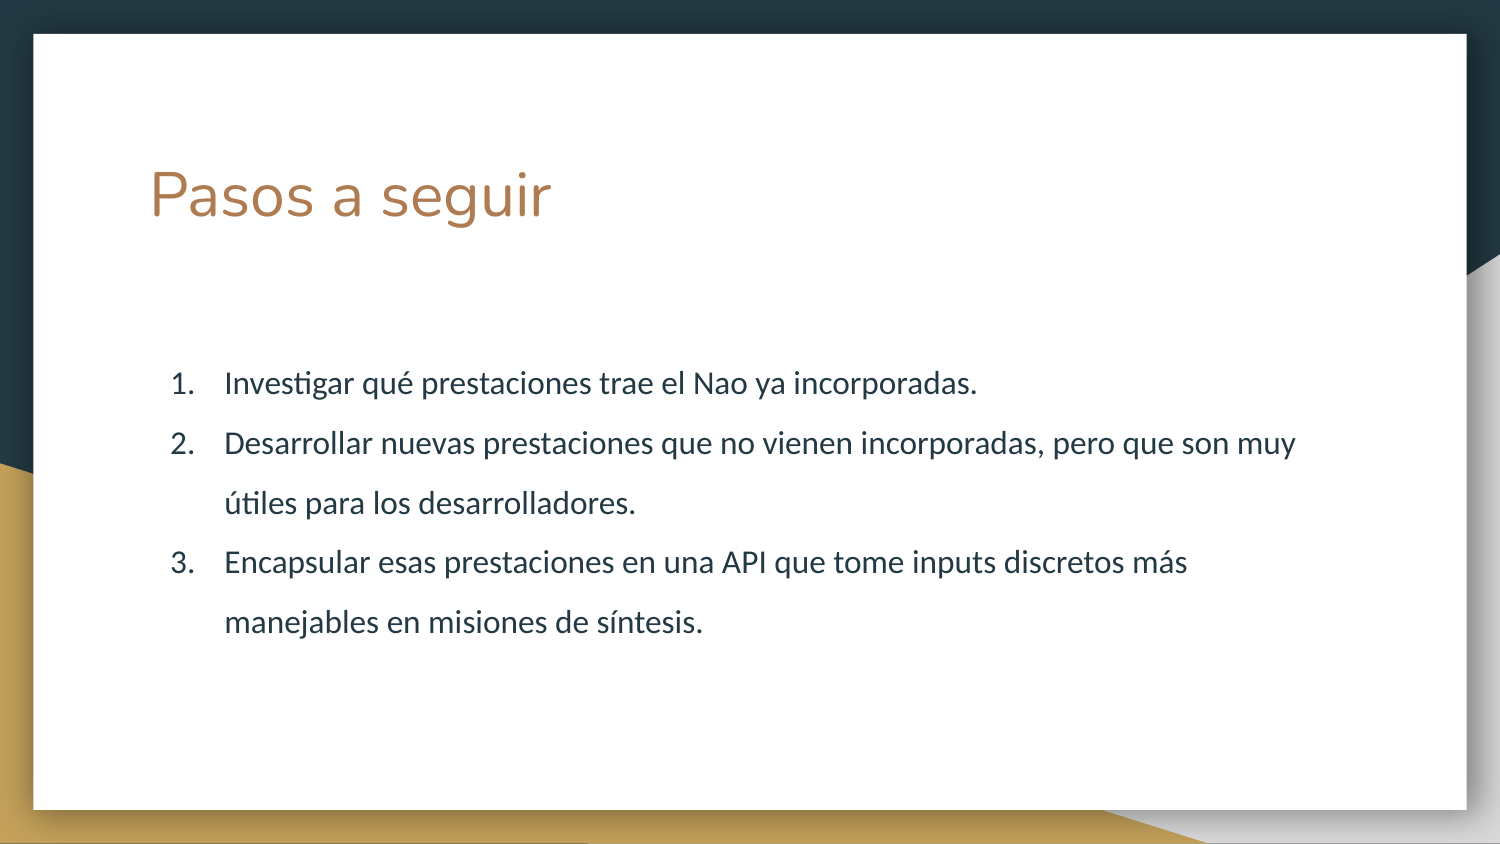

# Pasos a seguir
Investigar qué prestaciones trae el Nao ya incorporadas.
Desarrollar nuevas prestaciones que no vienen incorporadas, pero que son muy útiles para los desarrolladores.
Encapsular esas prestaciones en una API que tome inputs discretos más manejables en misiones de síntesis.